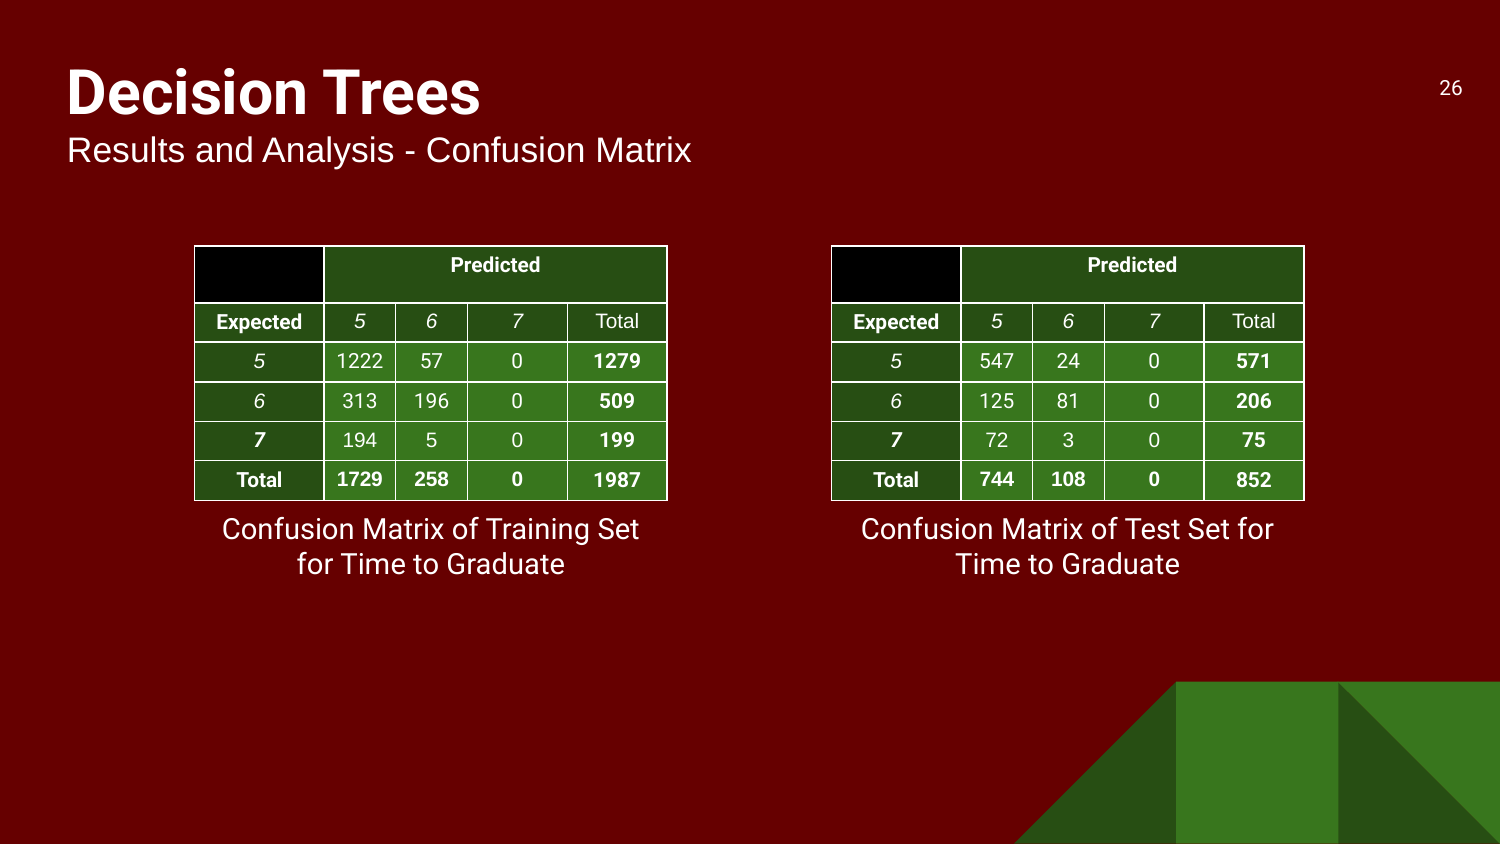

# Decision Trees
Results and Analysis - Confusion Matrix
26
|  | Predicted |  |  |  |
| --- | --- | --- | --- | --- |
| Expected | 5 | 6 | 7 | Total |
| 5 | 1222 | 57 | 0 | 1279 |
| 6 | 313 | 196 | 0 | 509 |
| 7 | 194 | 5 | 0 | 199 |
| Total | 1729 | 258 | 0 | 1987 |
|  | Predicted |  |  |  |
| --- | --- | --- | --- | --- |
| Expected | 5 | 6 | 7 | Total |
| 5 | 547 | 24 | 0 | 571 |
| 6 | 125 | 81 | 0 | 206 |
| 7 | 72 | 3 | 0 | 75 |
| Total | 744 | 108 | 0 | 852 |
Confusion Matrix of Training Set for Time to Graduate
Confusion Matrix of Test Set for Time to Graduate